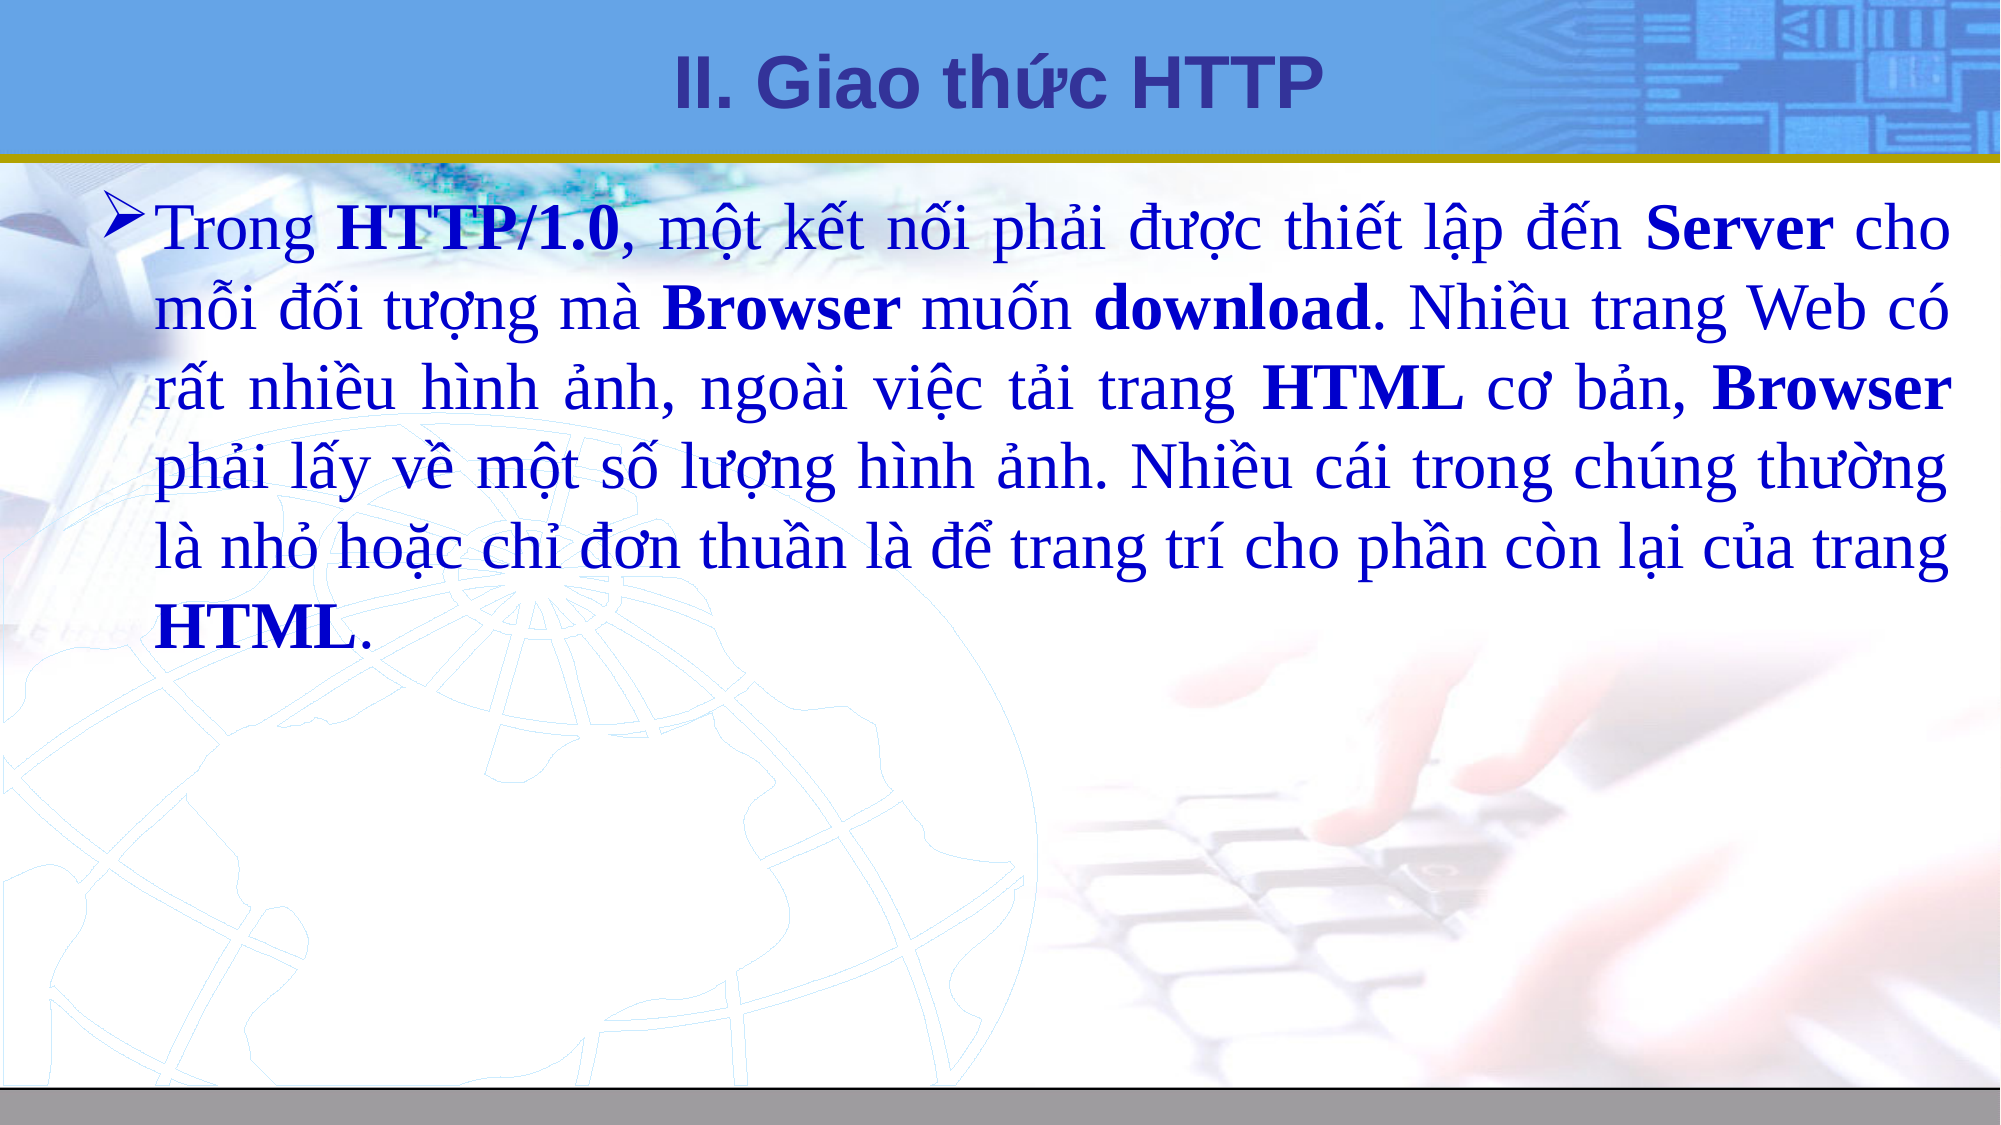

# II. Giao thức HTTP
Trong HTTP/1.0, một kết nối phải được thiết lập đến Server cho mỗi đối tượng mà Browser muốn download. Nhiều trang Web có rất nhiều hình ảnh, ngoài việc tải trang HTML cơ bản, Browser phải lấy về một số lượng hình ảnh. Nhiều cái trong chúng thường là nhỏ hoặc chỉ đơn thuần là để trang trí cho phần còn lại của trang HTML.